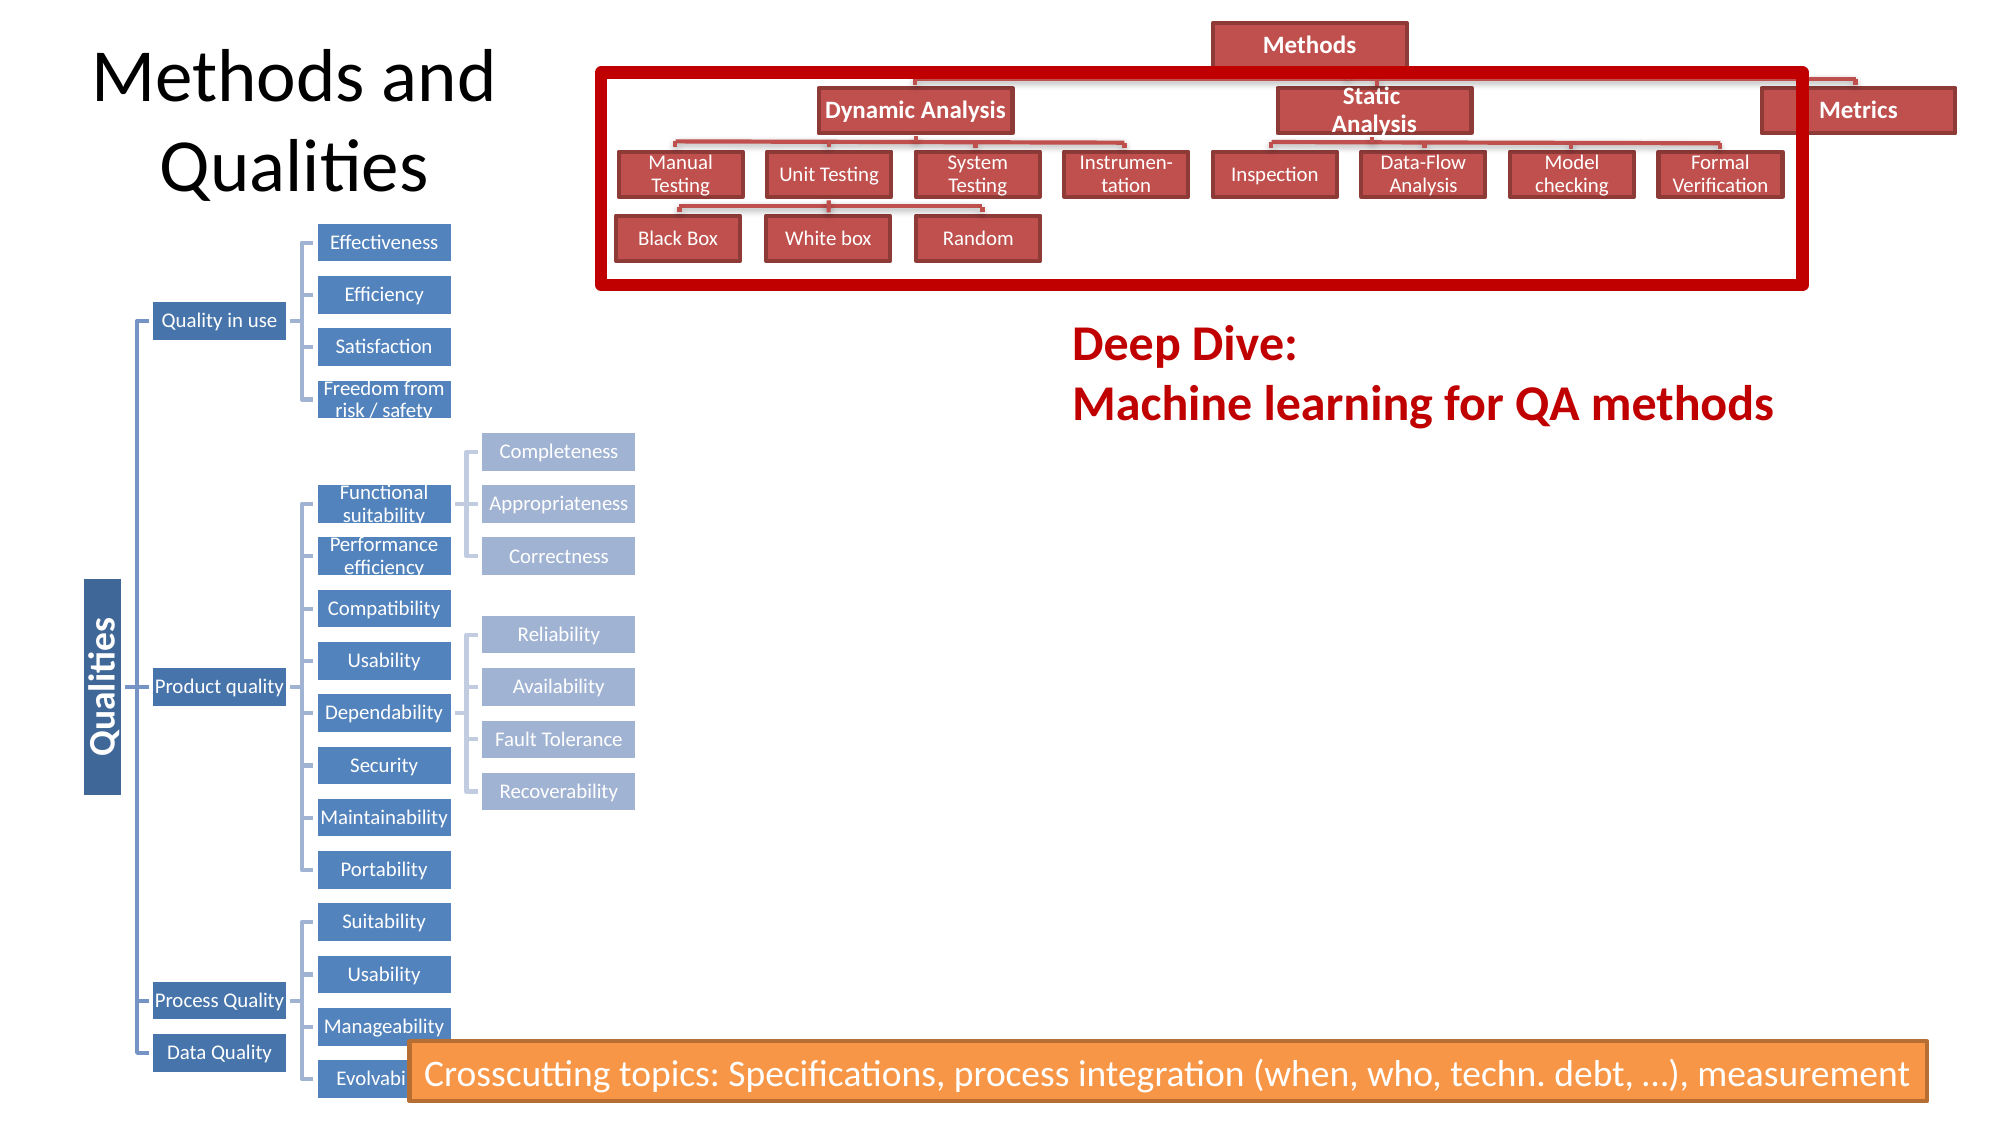

Methods and Qualities
Methods
Static
Analysis
Dynamic Analysis
Metrics
Manual Testing
Unit Testing
System Testing
Instrumen-tation
Inspection
Data-Flow Analysis
Model checking
Formal Verification
Black Box
White box
Random

Qualities
Quality in use
Effectiveness
Efficiency
Satisfaction
Freedom from risk / safety
Product quality
Functional suitability
Completeness
Appropriateness
Correctness
Performance efficiency
Compatibility
Usability
Dependability
Reliability
Availability
Fault Tolerance
Recoverability
Security
Maintainability
Portability
Process Quality
Suitability
Usability
Manageability
Evolvability
Data Quality
Deep Dive:
Machine learning for QA methods
Crosscutting topics: Specifications, process integration (when, who, techn. debt, …), measurement